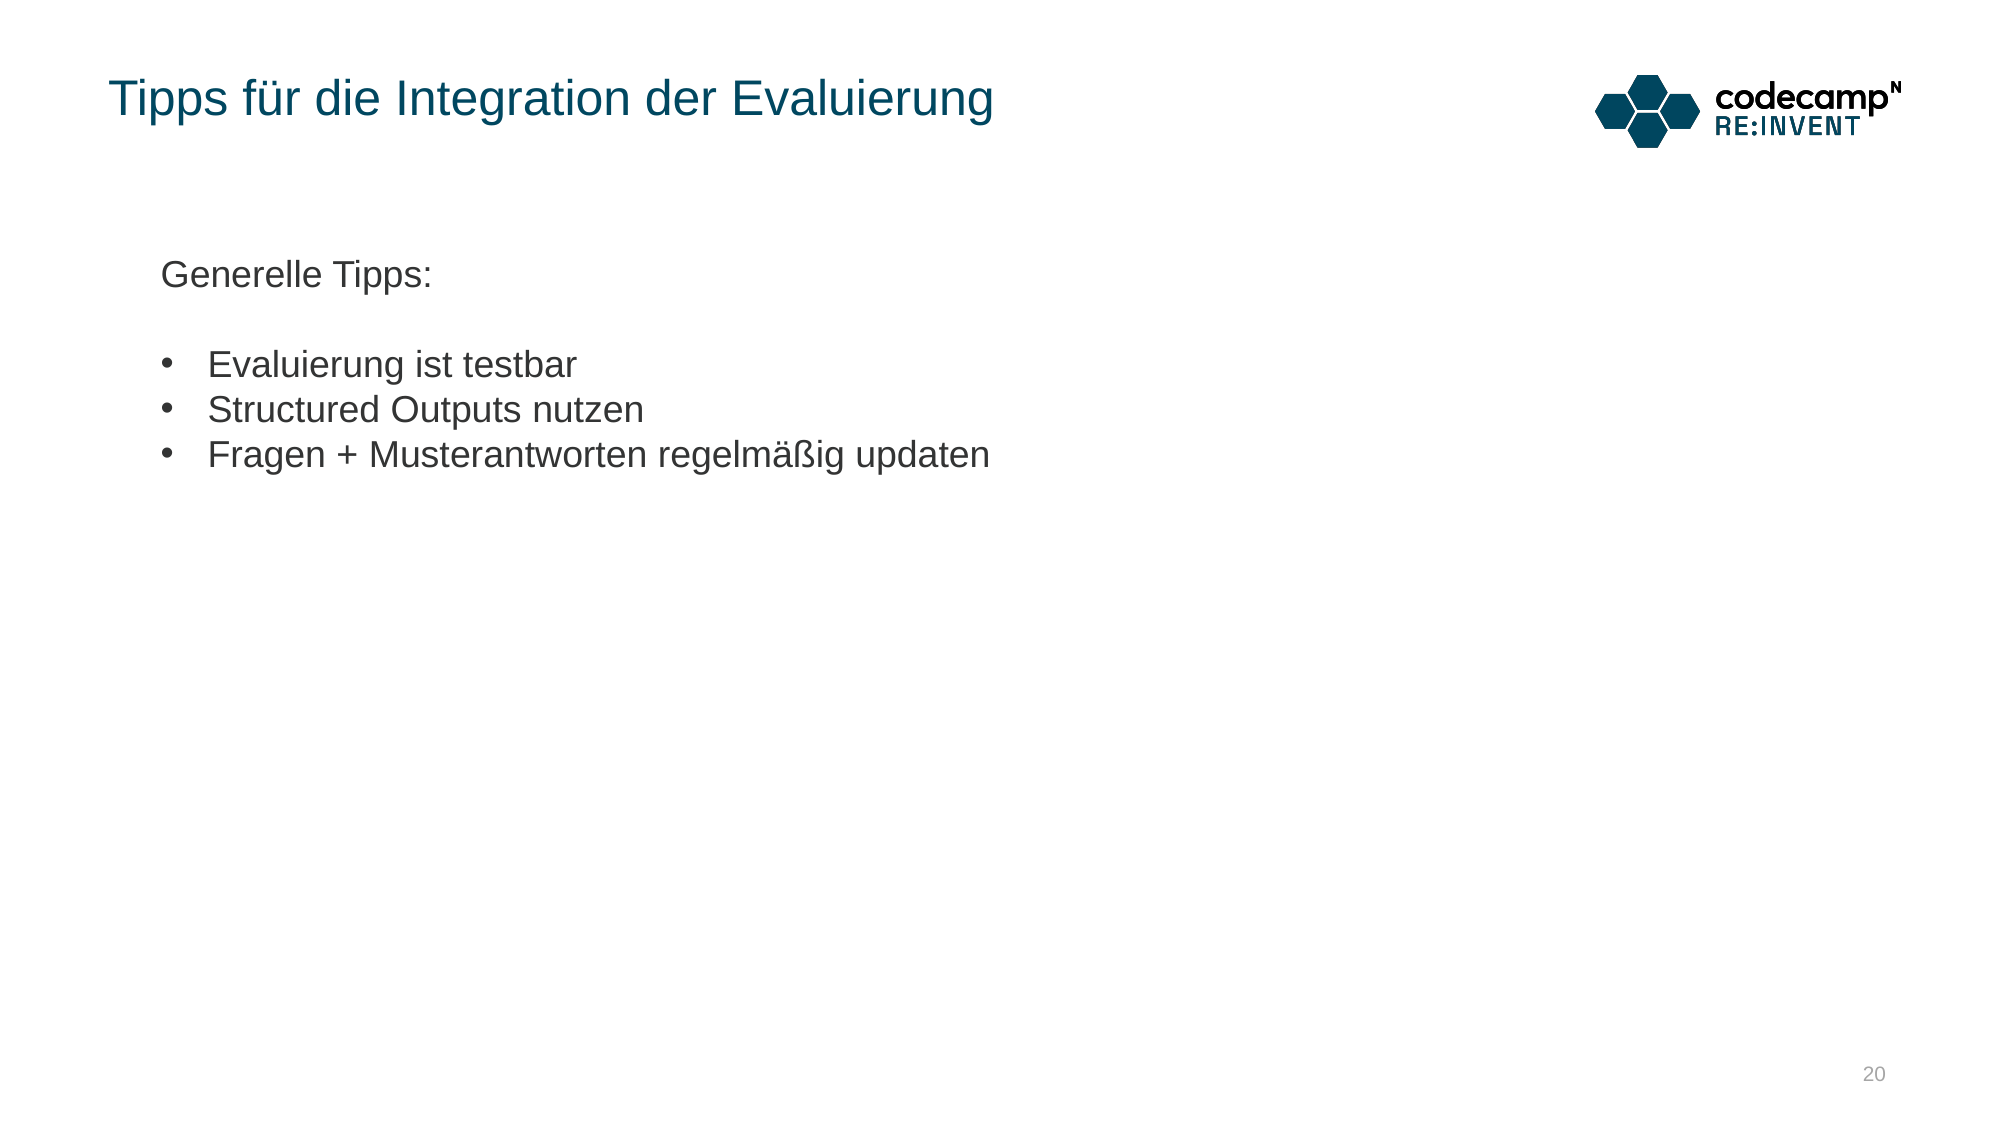

# Tipps für die Integration der Evaluierung
Generelle Tipps:

Evaluierung ist testbar
Structured Outputs nutzen
Fragen + Musterantworten regelmäßig updaten

20